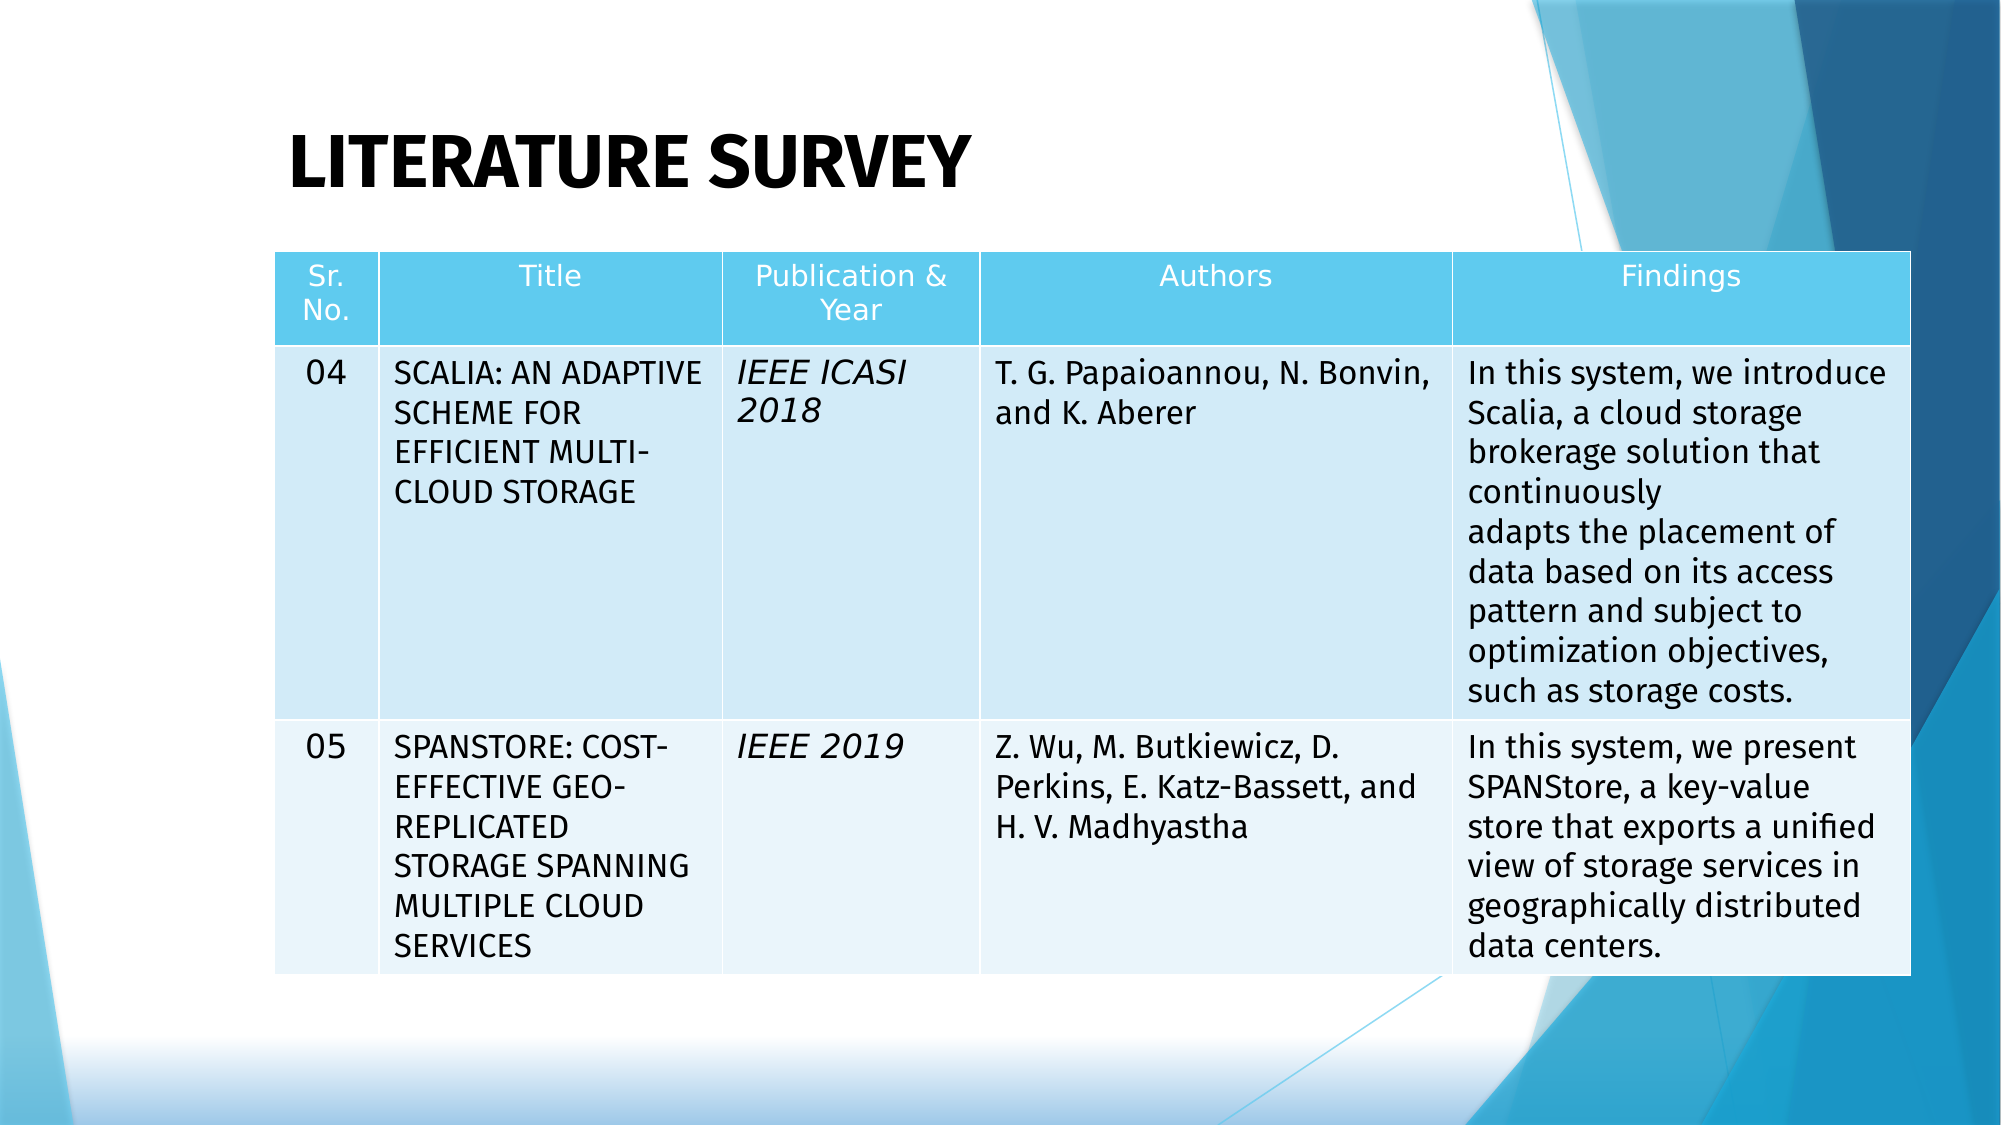

LITERATURE SURVEY
| Sr. No. | Title | Publication & Year | Authors | Findings |
| --- | --- | --- | --- | --- |
| 04 | SCALIA: AN ADAPTIVE SCHEME FOR EFFICIENT MULTI-CLOUD STORAGE | IEEE ICASI 2018 | T. G. Papaioannou, N. Bonvin, and K. Aberer | In this system, we introduce Scalia, a cloud storage brokerage solution that continuously adapts the placement of data based on its access pattern and subject to optimization objectives, such as storage costs. |
| 05 | SPANSTORE: COST-EFFECTIVE GEO-REPLICATED STORAGE SPANNING MULTIPLE CLOUD SERVICES | IEEE 2019 | Z. Wu, M. Butkiewicz, D. Perkins, E. Katz-Bassett, and H. V. Madhyastha | In this system, we present SPANStore, a key-value store that exports a unified view of storage services in geographically distributed data centers. |